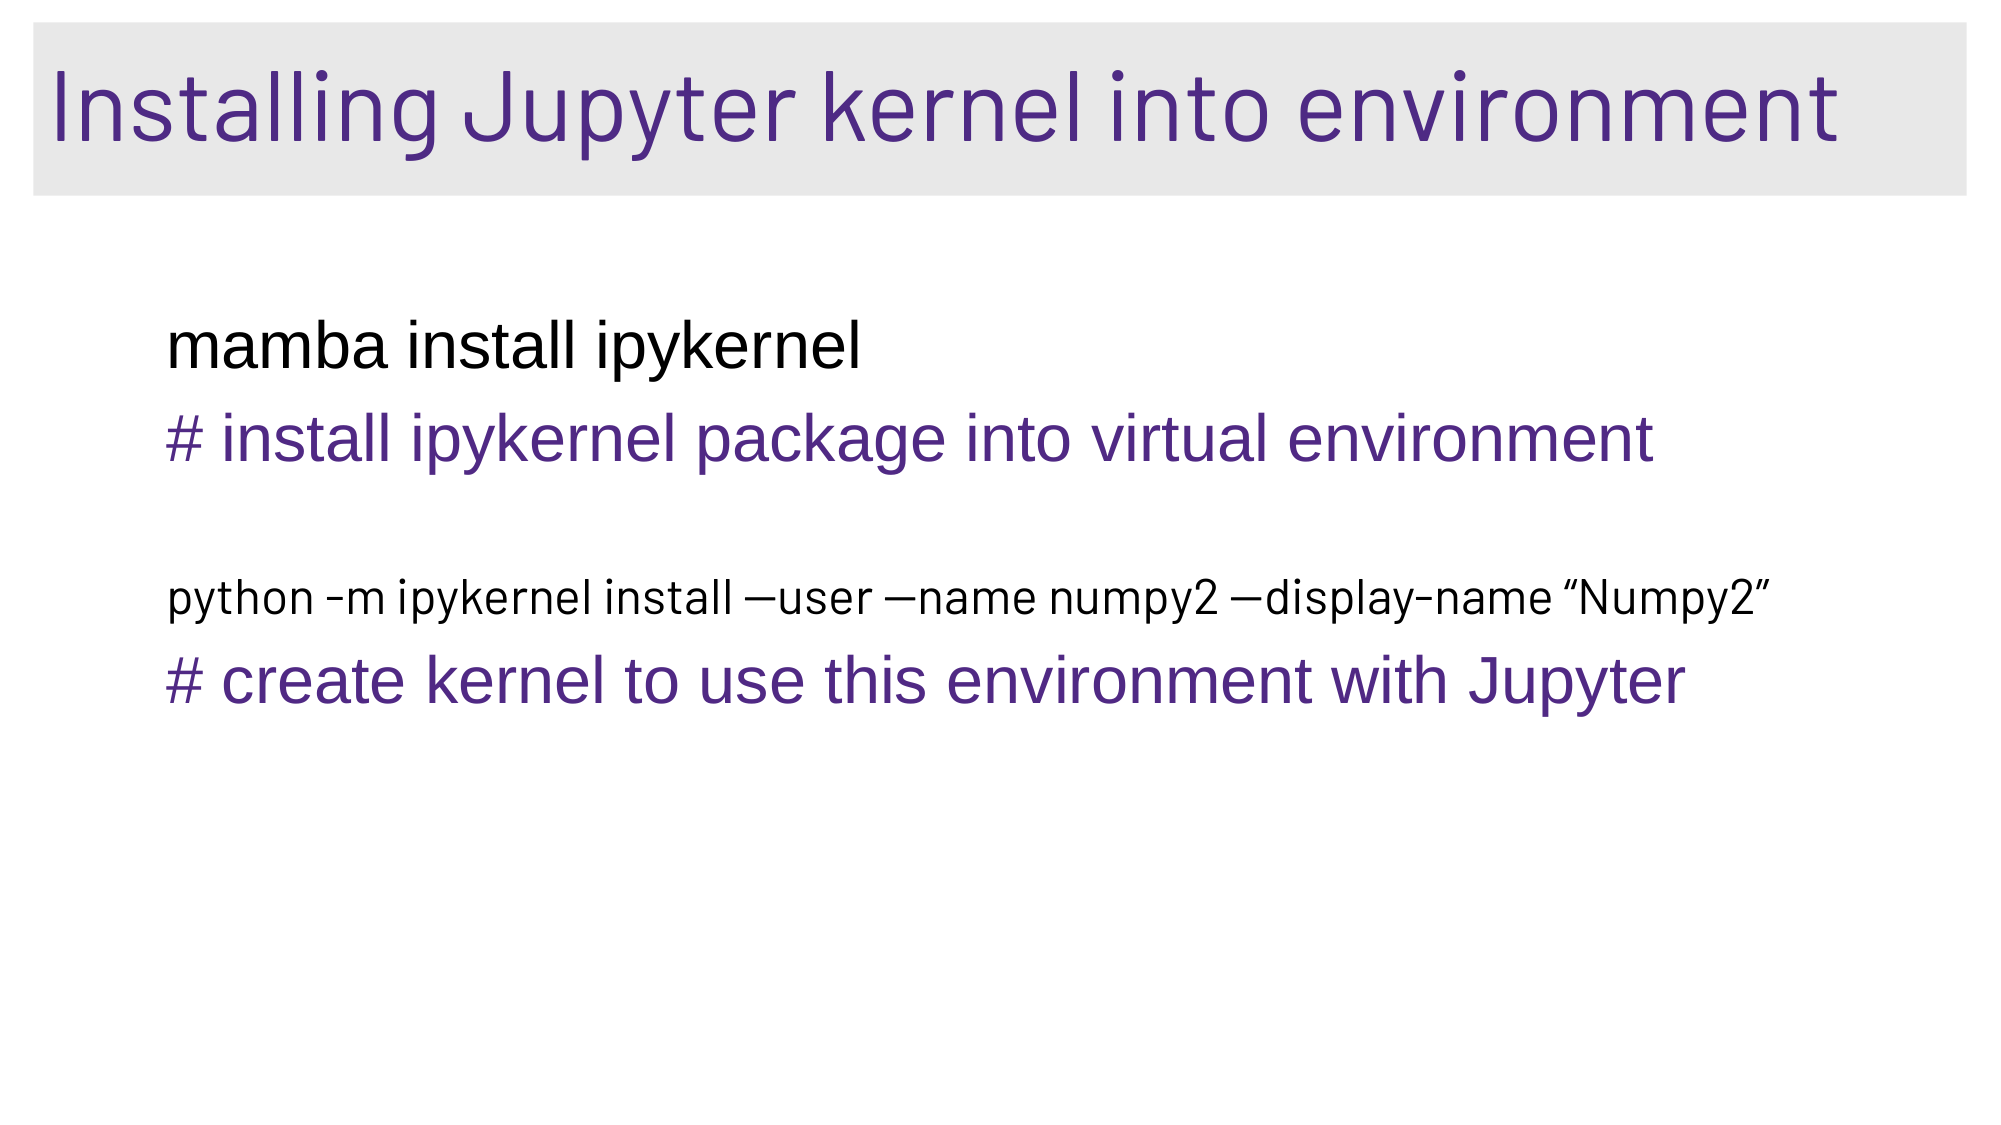

# Installing Jupyter kernel into environment
mamba install ipykernel
# install ipykernel package into virtual environment

python -m ipykernel install --user --name numpy2 --display-name “Numpy2”
# create kernel to use this environment with Jupyter